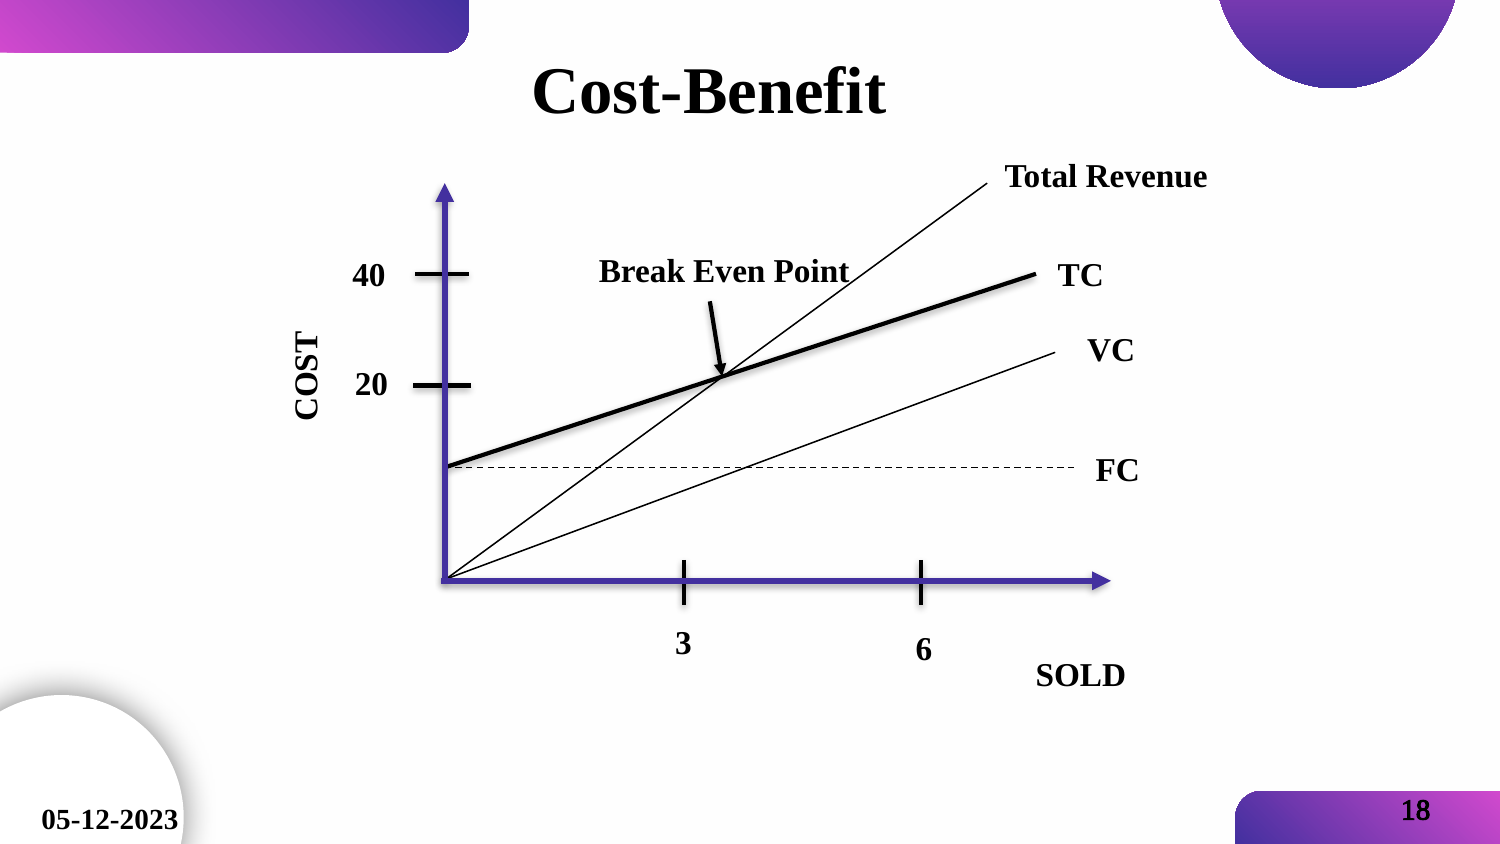

Cost-Benefit
Total Revenue
Break Even Point
40
TC
VC
COST
20
FC
3
6
SOLD
18
05-12-2023